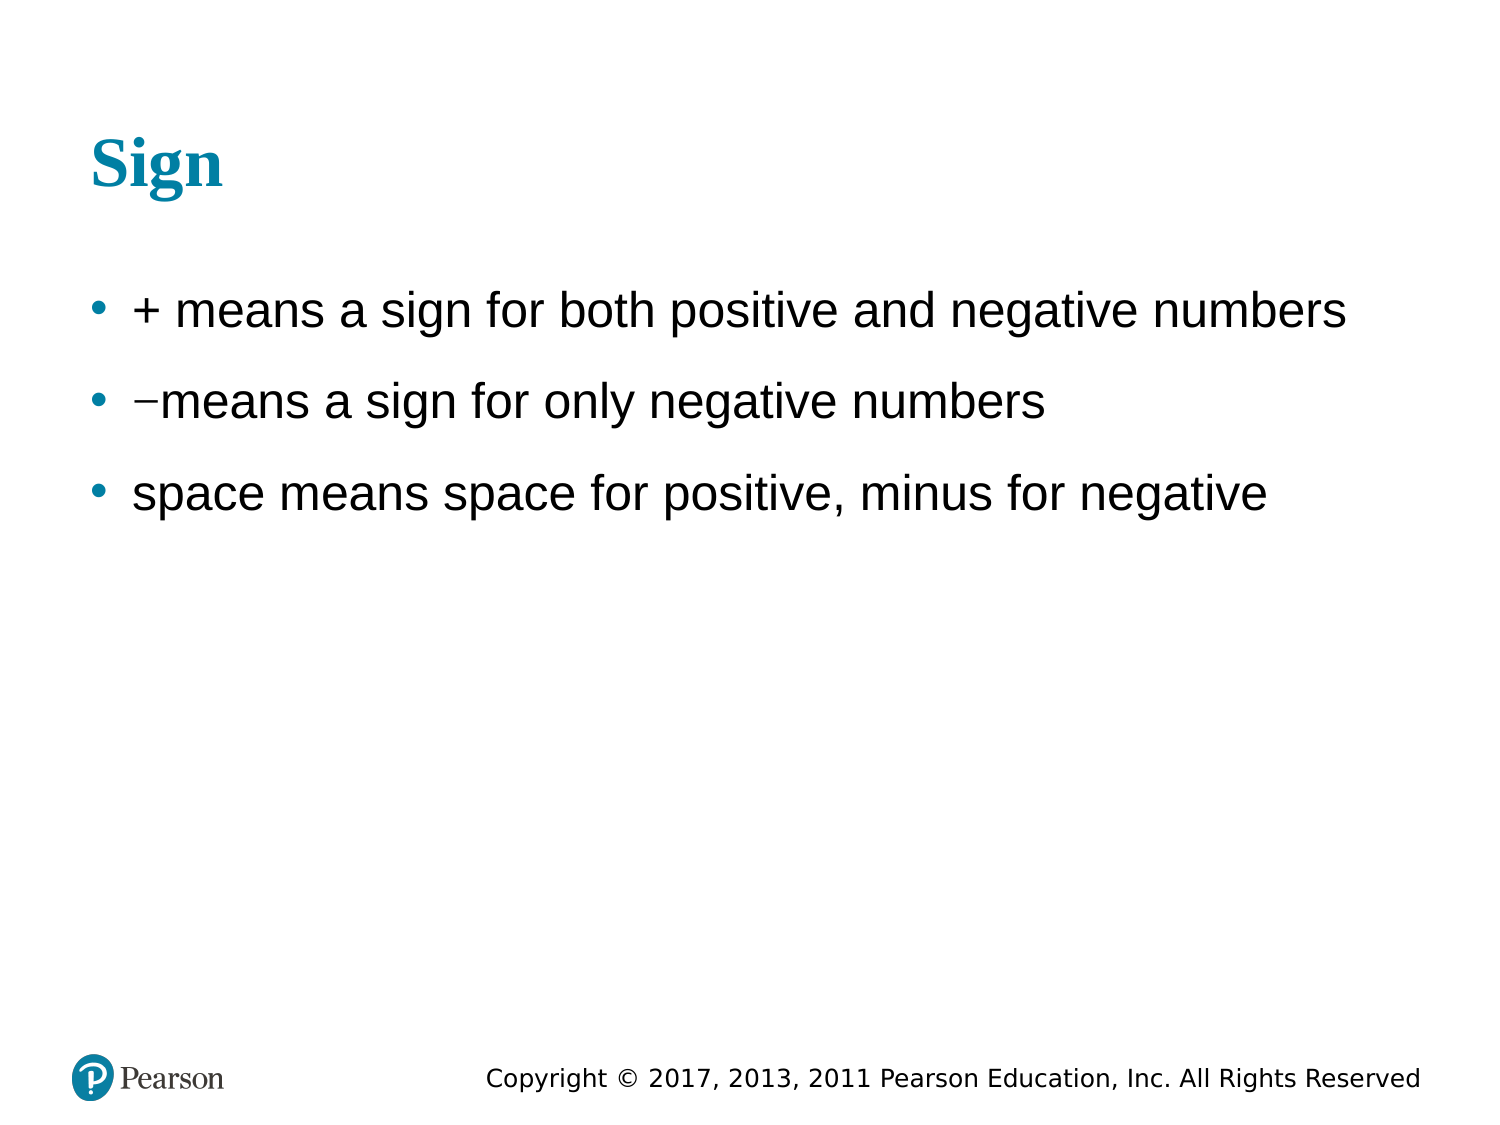

# Sign
+ means a sign for both positive and negative numbers
−means a sign for only negative numbers
space means space for positive, minus for negative